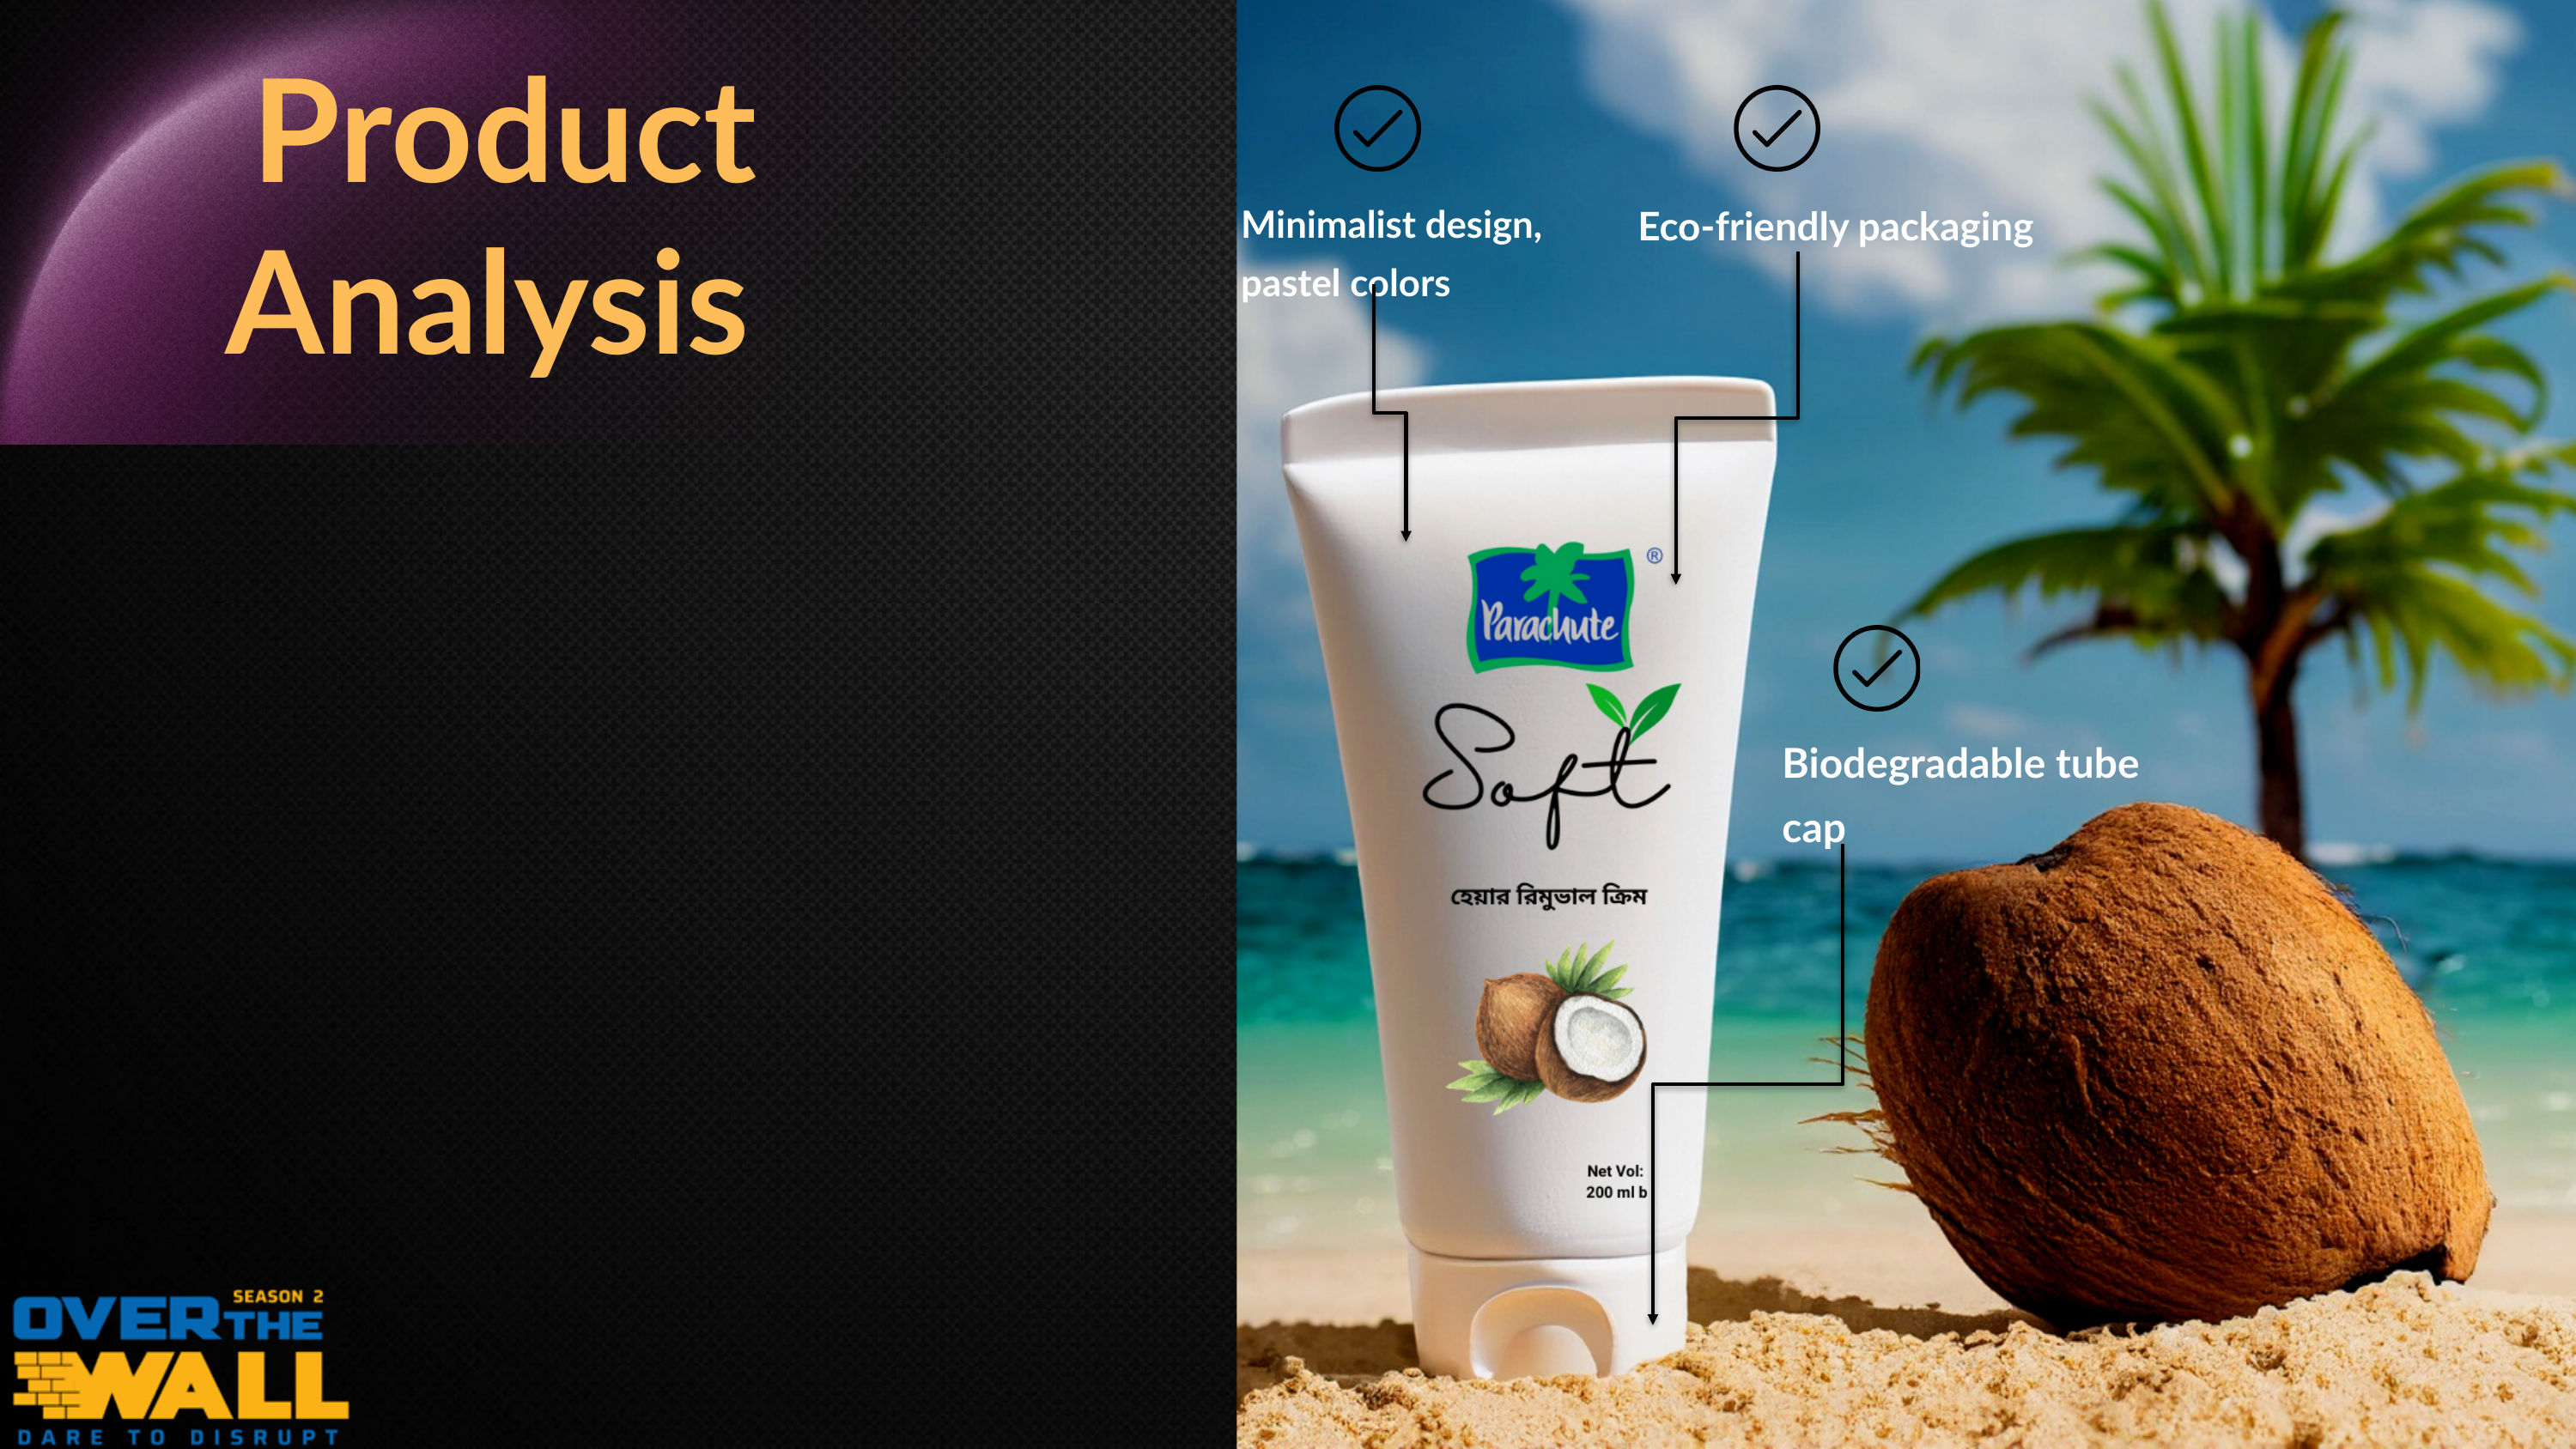

Product Analysis

Minimalist design, pastel colors

Eco-friendly packaging

Biodegradable tube  cap